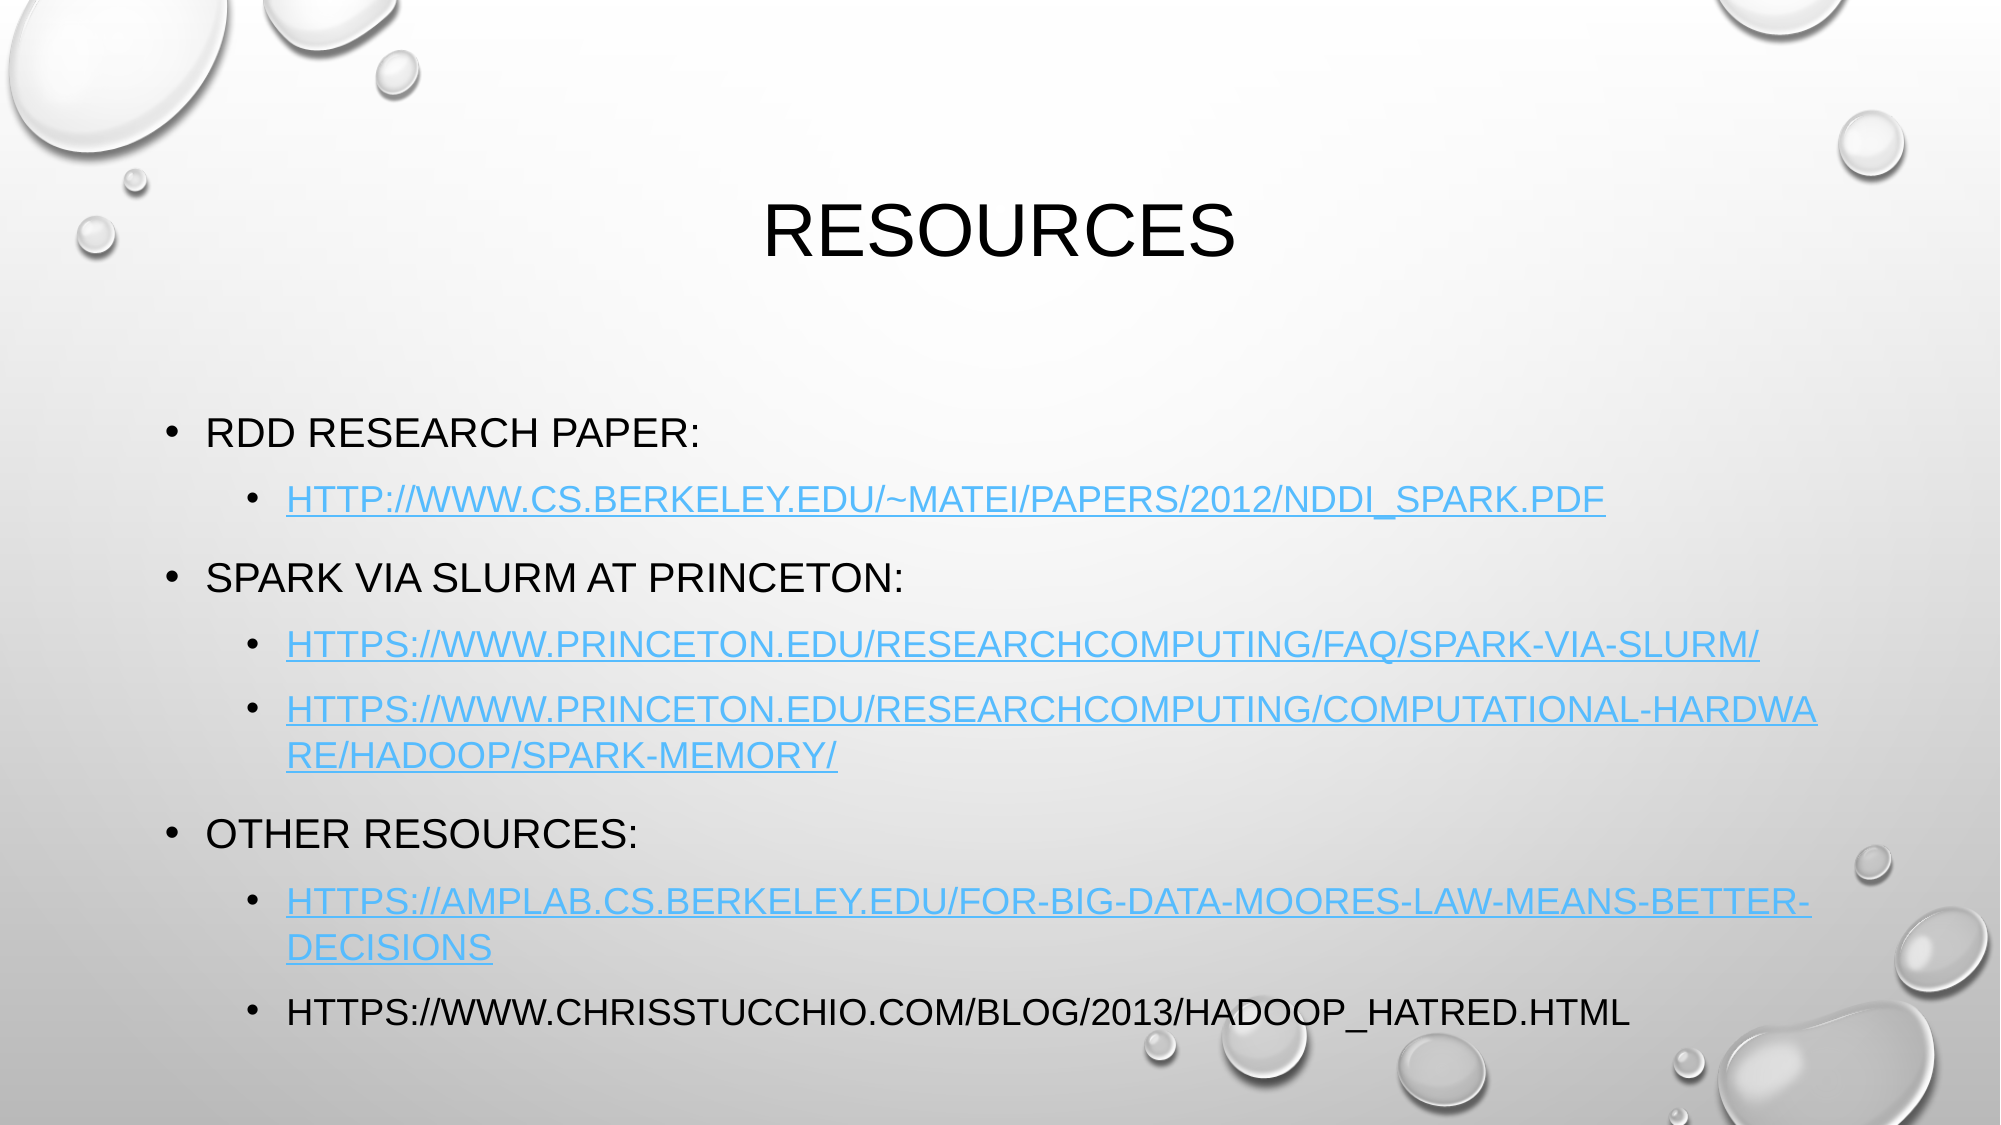

# resources
RDD research paper:
http://www.cs.berkeley.edu/~matei/papers/2012/nddi_spark.pdf
Spark via slurm at princeton:
https://www.princeton.edu/researchcomputing/faq/spark-via-slurm/
https://www.princeton.edu/researchcomputing/computational-hardware/hadoop/spark-memory/
Other resources:
https://amplab.cs.berkeley.edu/for-big-data-moores-law-means-better-decisions
https://www.chrisstucchio.com/blog/2013/hadoop_hatred.html